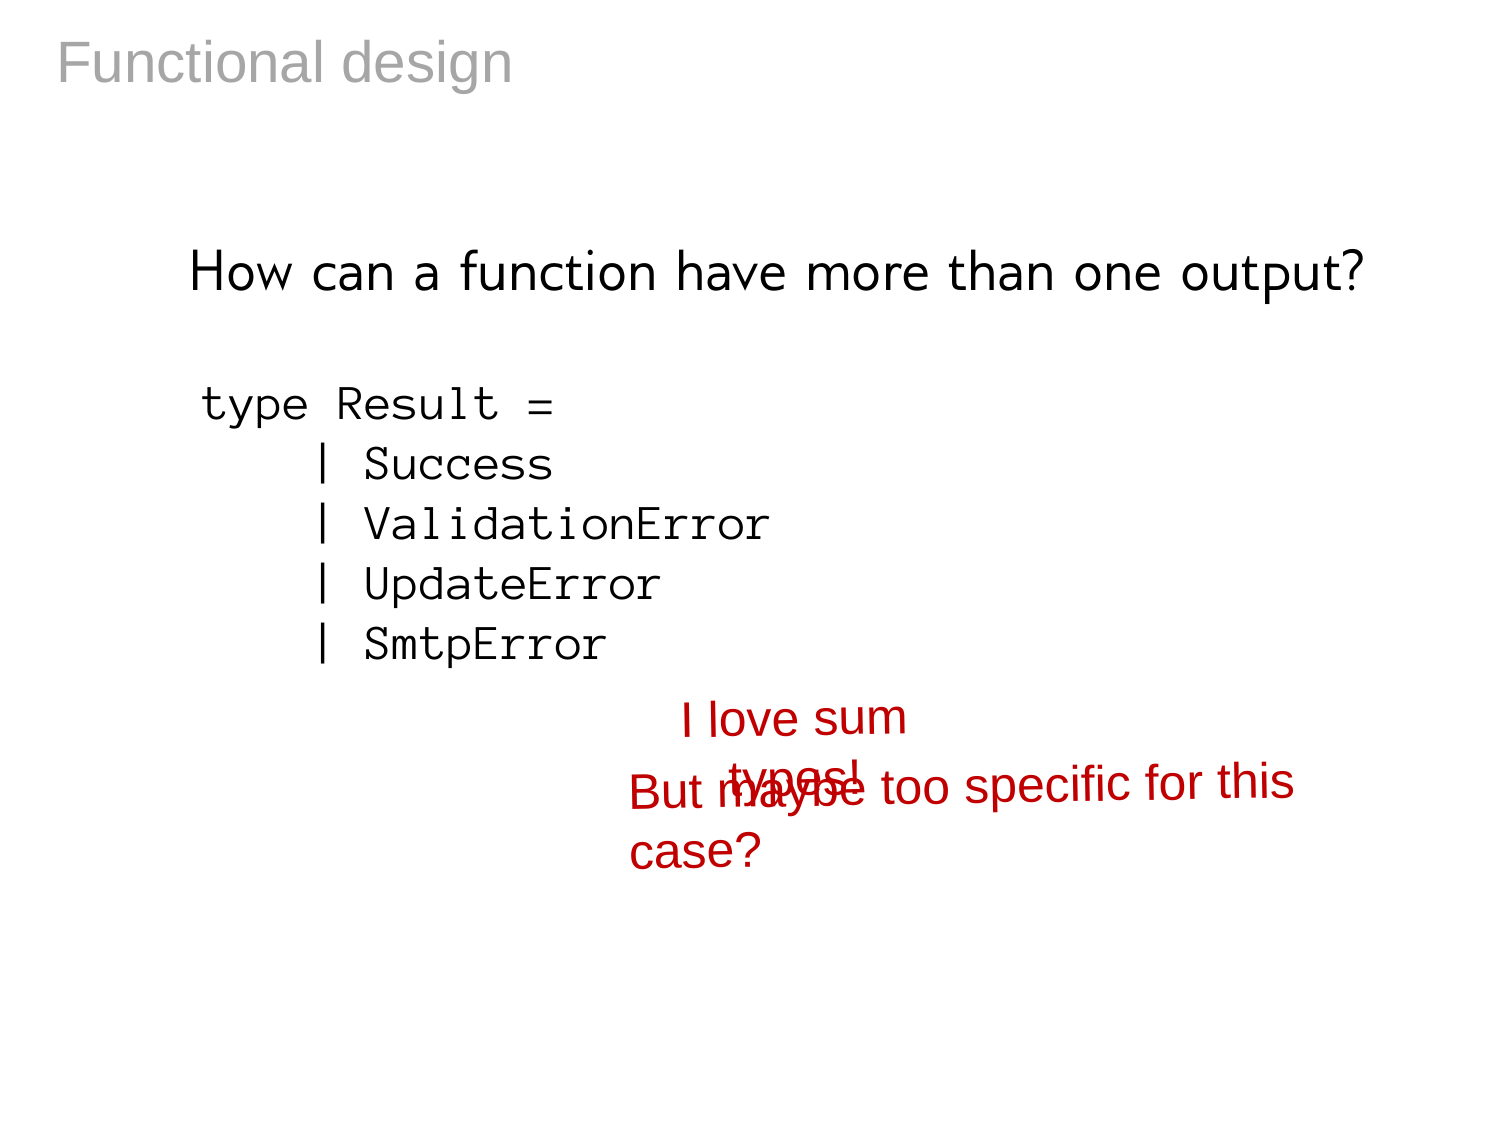

# Functional design
How can a function have more than one output?
type Result =
    | Success
    | ValidationError
    | UpdateError
    | SmtpError
I love sum types!
But maybe too specific for this case?